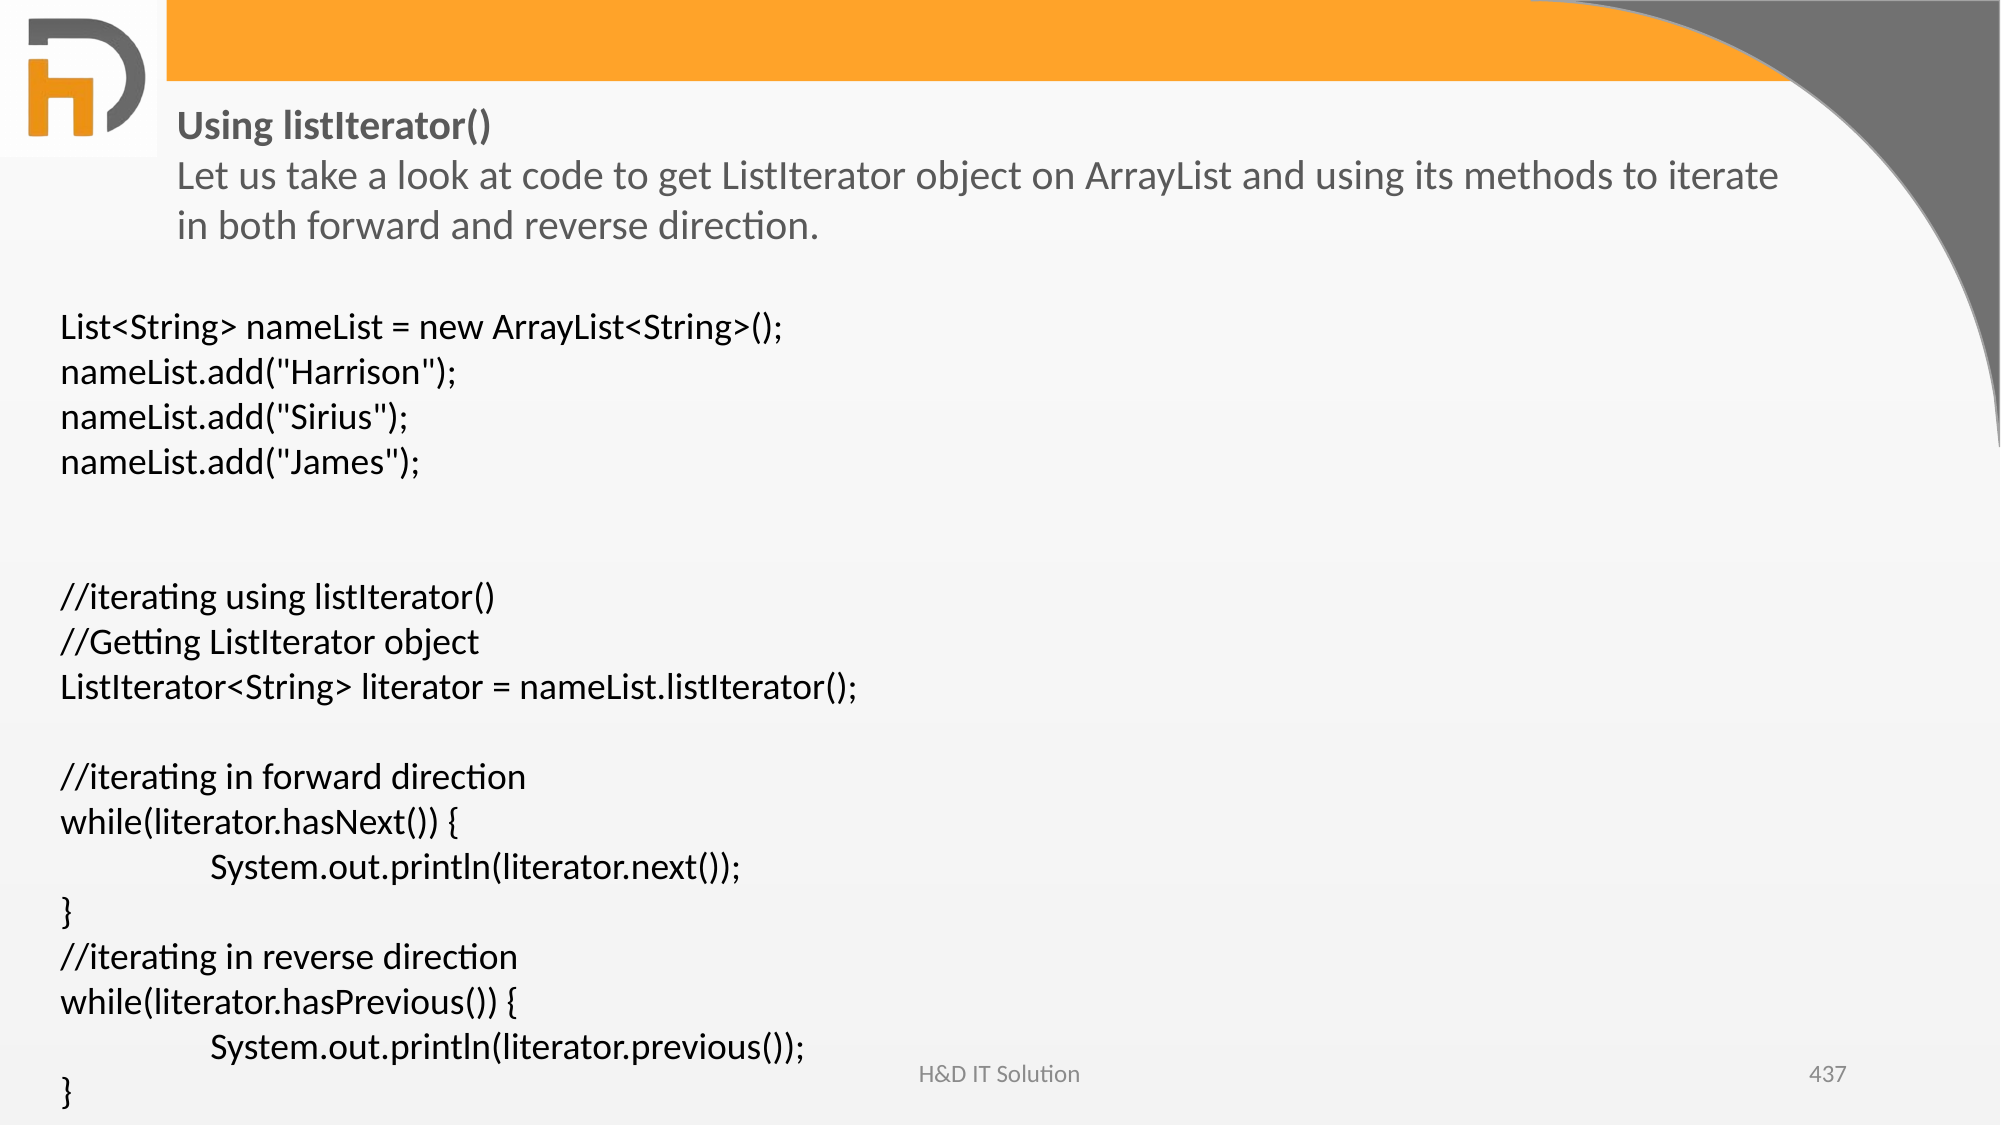

Using listIterator()
Let us take a look at code to get ListIterator object on ArrayList and using its methods to iterate in both forward and reverse direction.
List<String> nameList = new ArrayList<String>();
nameList.add("Harrison");
nameList.add("Sirius");
nameList.add("James");

//iterating using listIterator()
//Getting ListIterator object
ListIterator<String> literator = nameList.listIterator();

//iterating in forward direction
while(literator.hasNext()) {
	System.out.println(literator.next());
}
//iterating in reverse direction
while(literator.hasPrevious()) {
	System.out.println(literator.previous());
}
H&D IT Solution
437